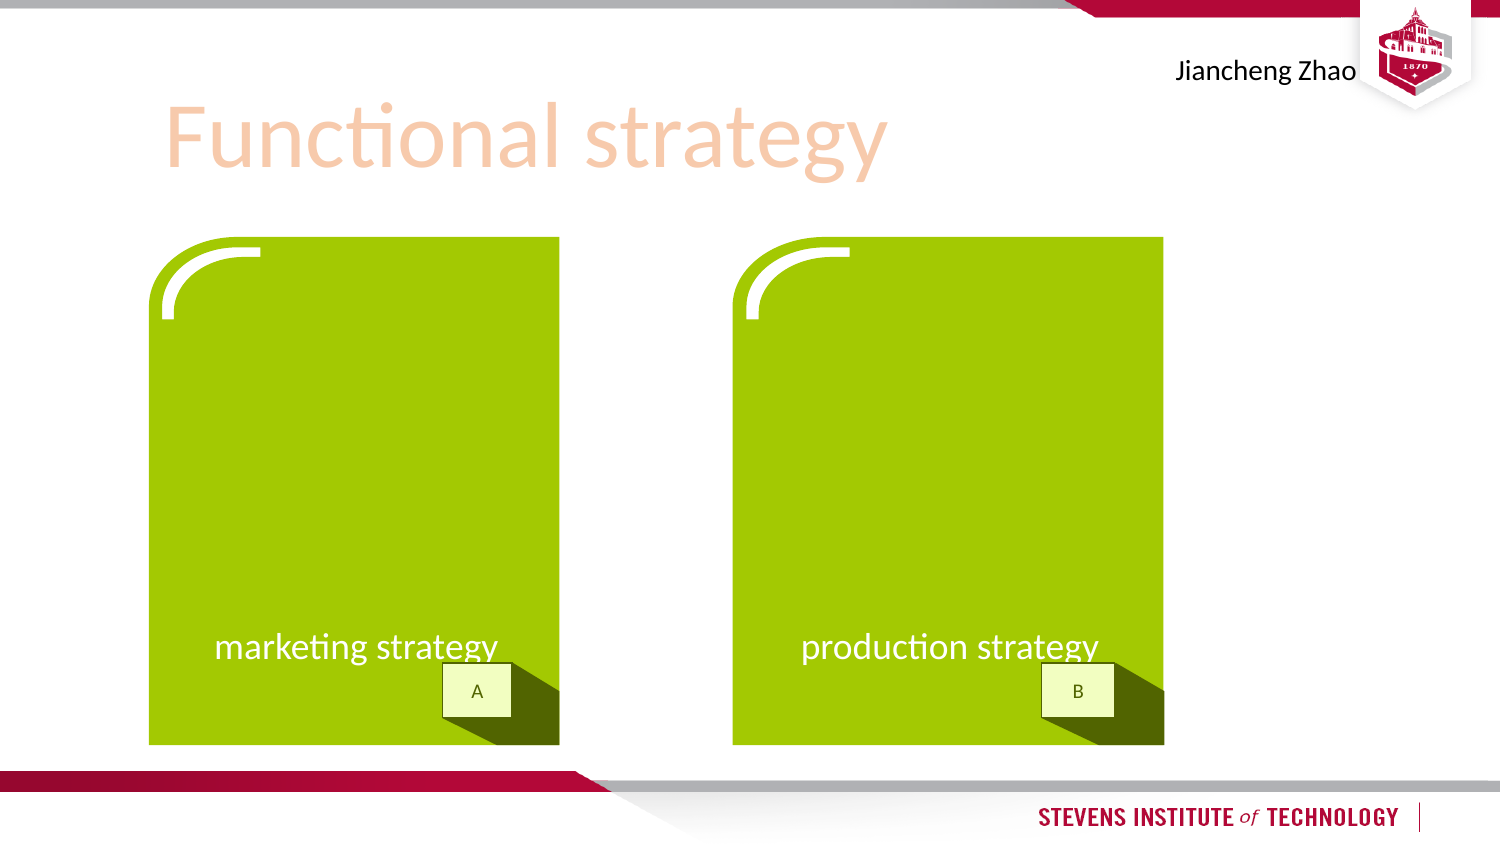

# Functional strategy
Jiancheng Zhao

				production strategy

B

				marketing strategy

A